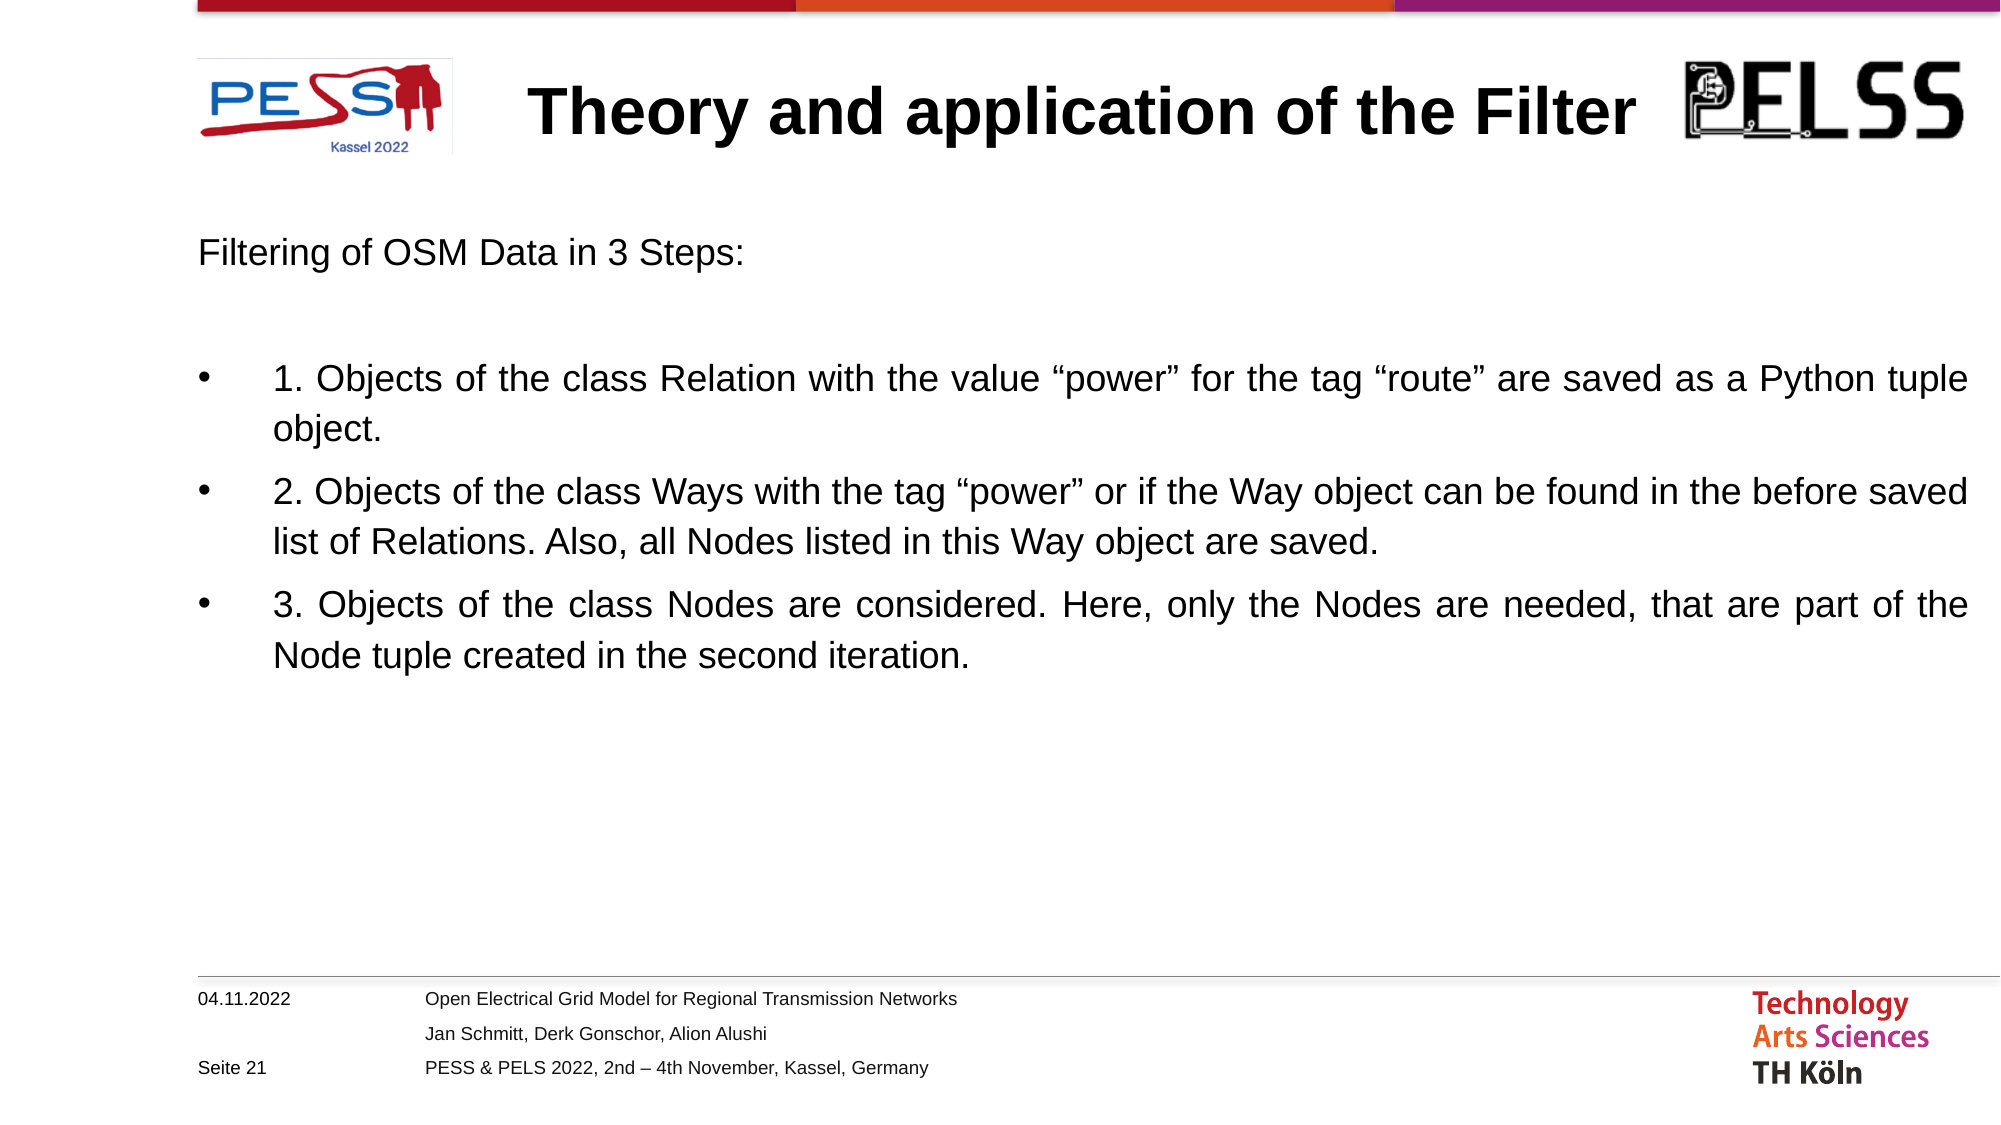

# Theory and application of the Filter
Filtering of OSM Data in 3 Steps:

1. Objects of the class Relation with the value “power” for the tag “route” are saved as a Python tuple object.
2. Objects of the class Ways with the tag “power” or if the Way object can be found in the before saved list of Relations. Also, all Nodes listed in this Way object are saved.
3. Objects of the class Nodes are considered. Here, only the Nodes are needed, that are part of the Node tuple created in the second iteration.

04.11.2022
Seite 21